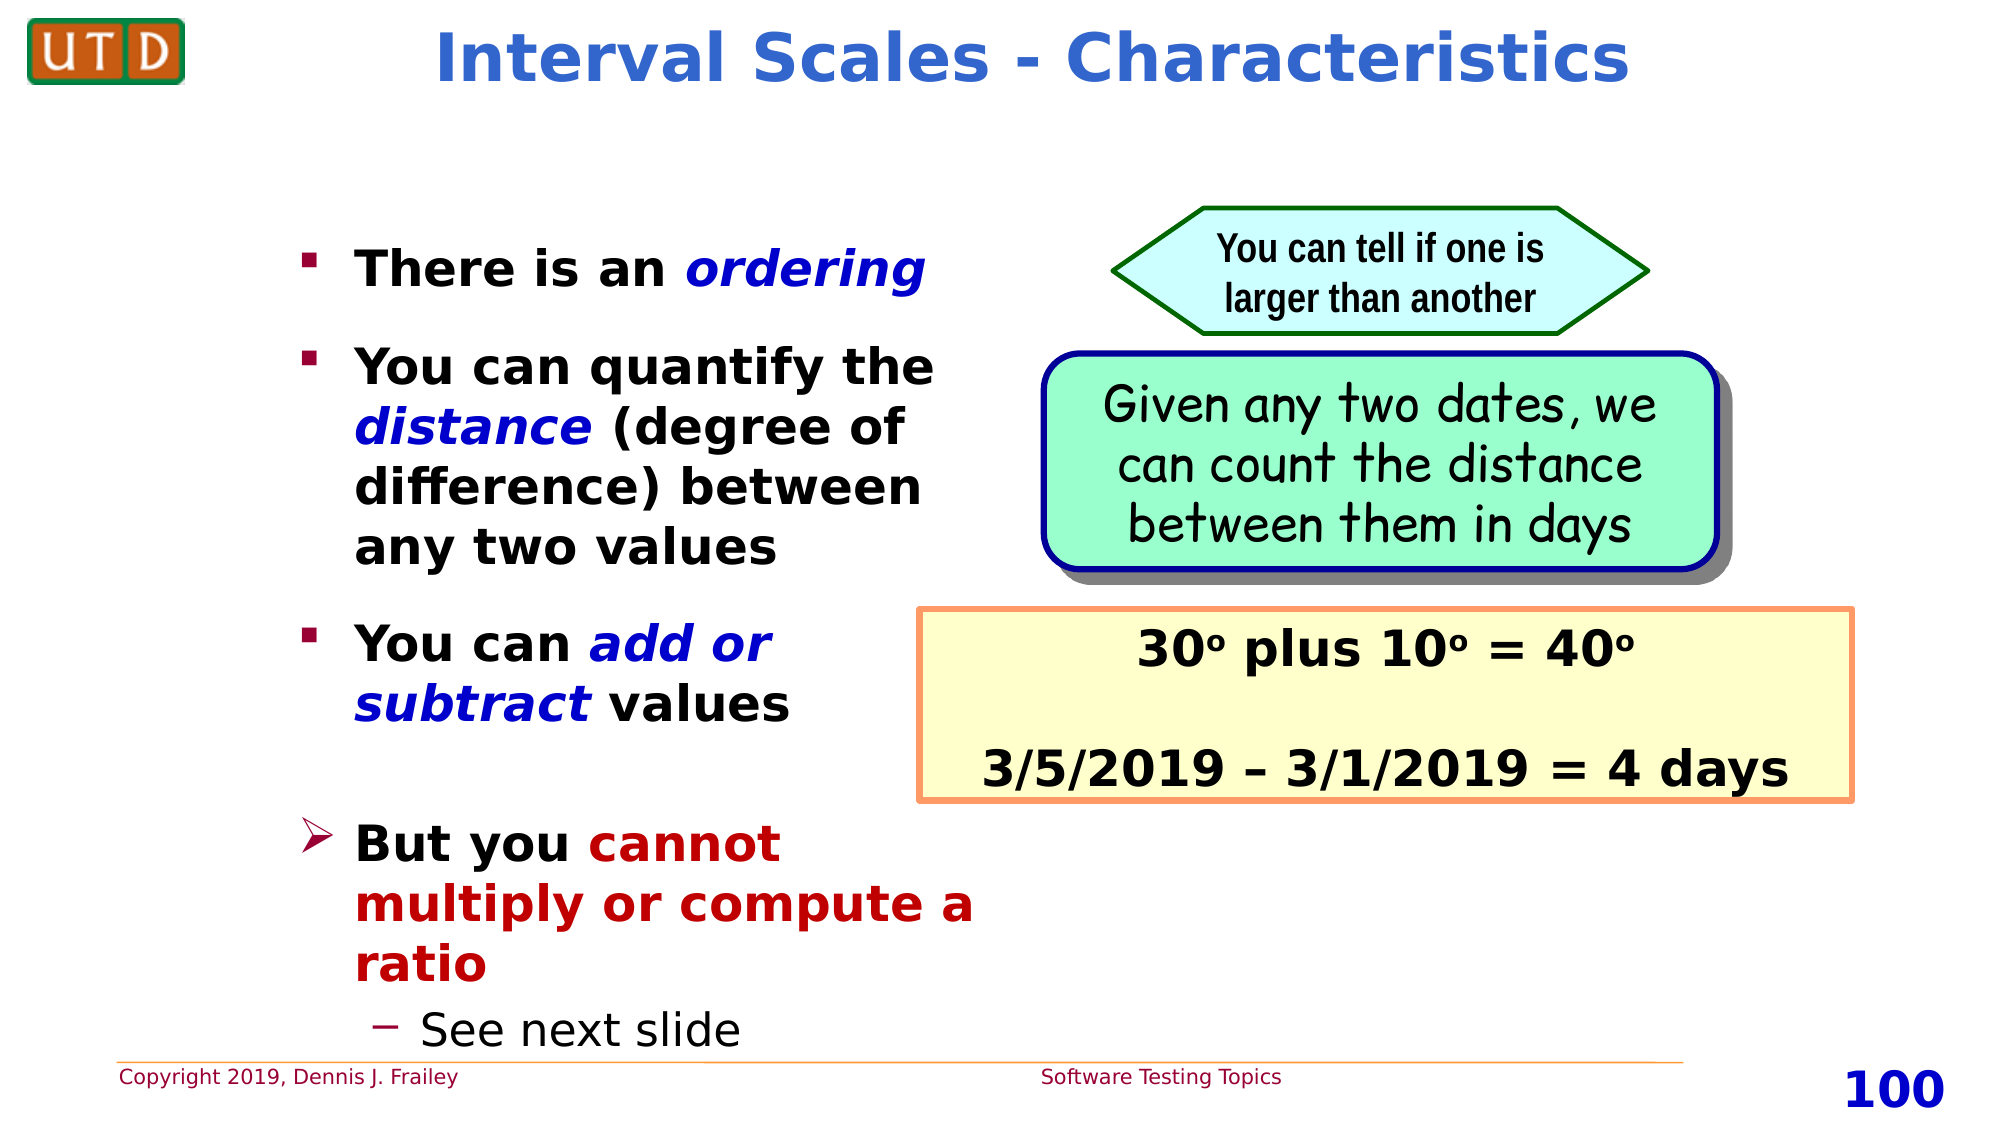

# Interval Scales - Characteristics
You can tell if one is larger than another
There is an ordering
You can quantify the distance (degree of difference) between any two values
You can add or subtract values

But you cannot multiply or compute a ratio
See next slide
Given any two dates, we can count the distance between them in days
30o plus 10o = 40o

3/5/2019 – 3/1/2019 = 4 days